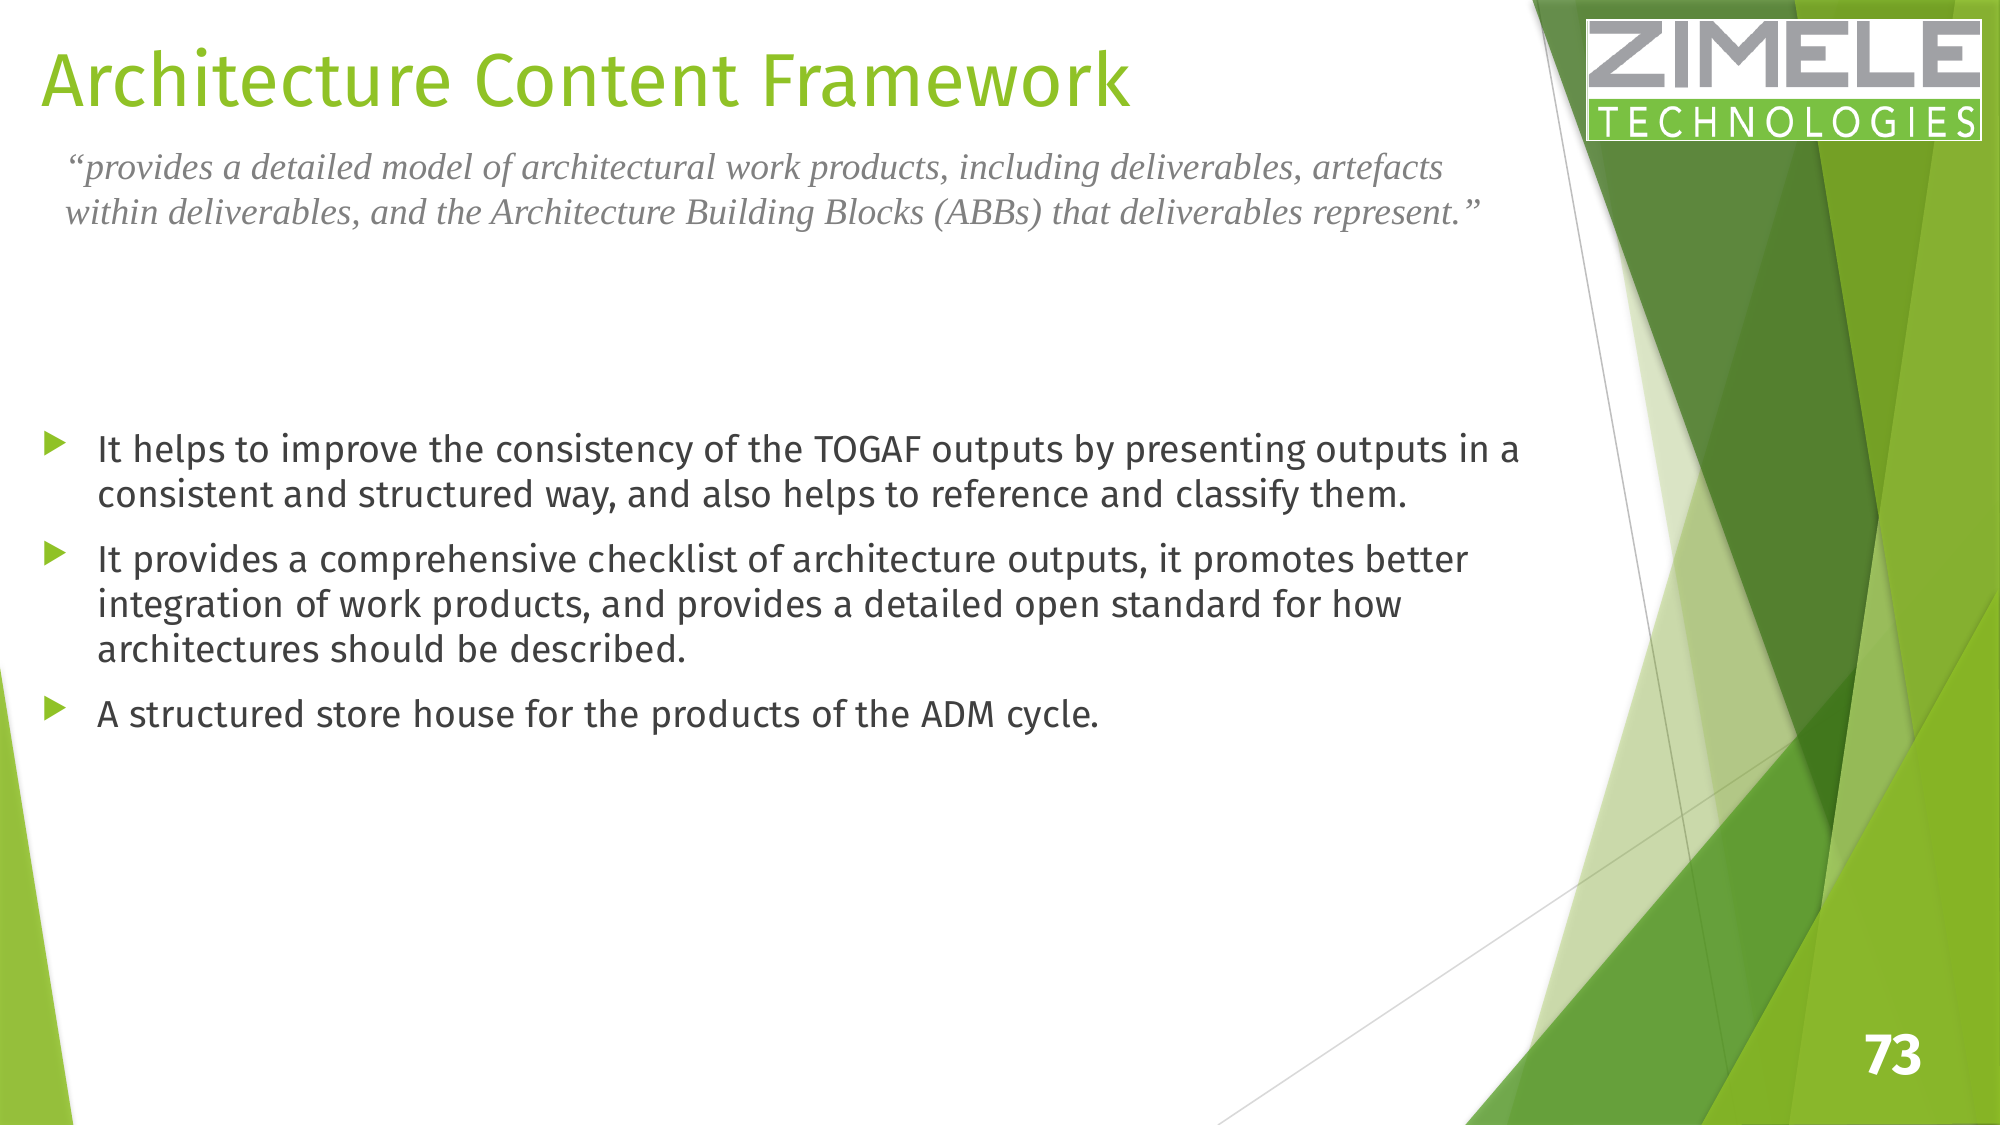

# Architecture Content Framework
“provides a detailed model of architectural work products, including deliverables, artefacts within deliverables, and the Architecture Building Blocks (ABBs) that deliverables represent.”
It helps to improve the consistency of the TOGAF outputs by presenting outputs in a consistent and structured way, and also helps to reference and classify them.
It provides a comprehensive checklist of architecture outputs, it promotes better integration of work products, and provides a detailed open standard for how architectures should be described.
A structured store house for the products of the ADM cycle.

73